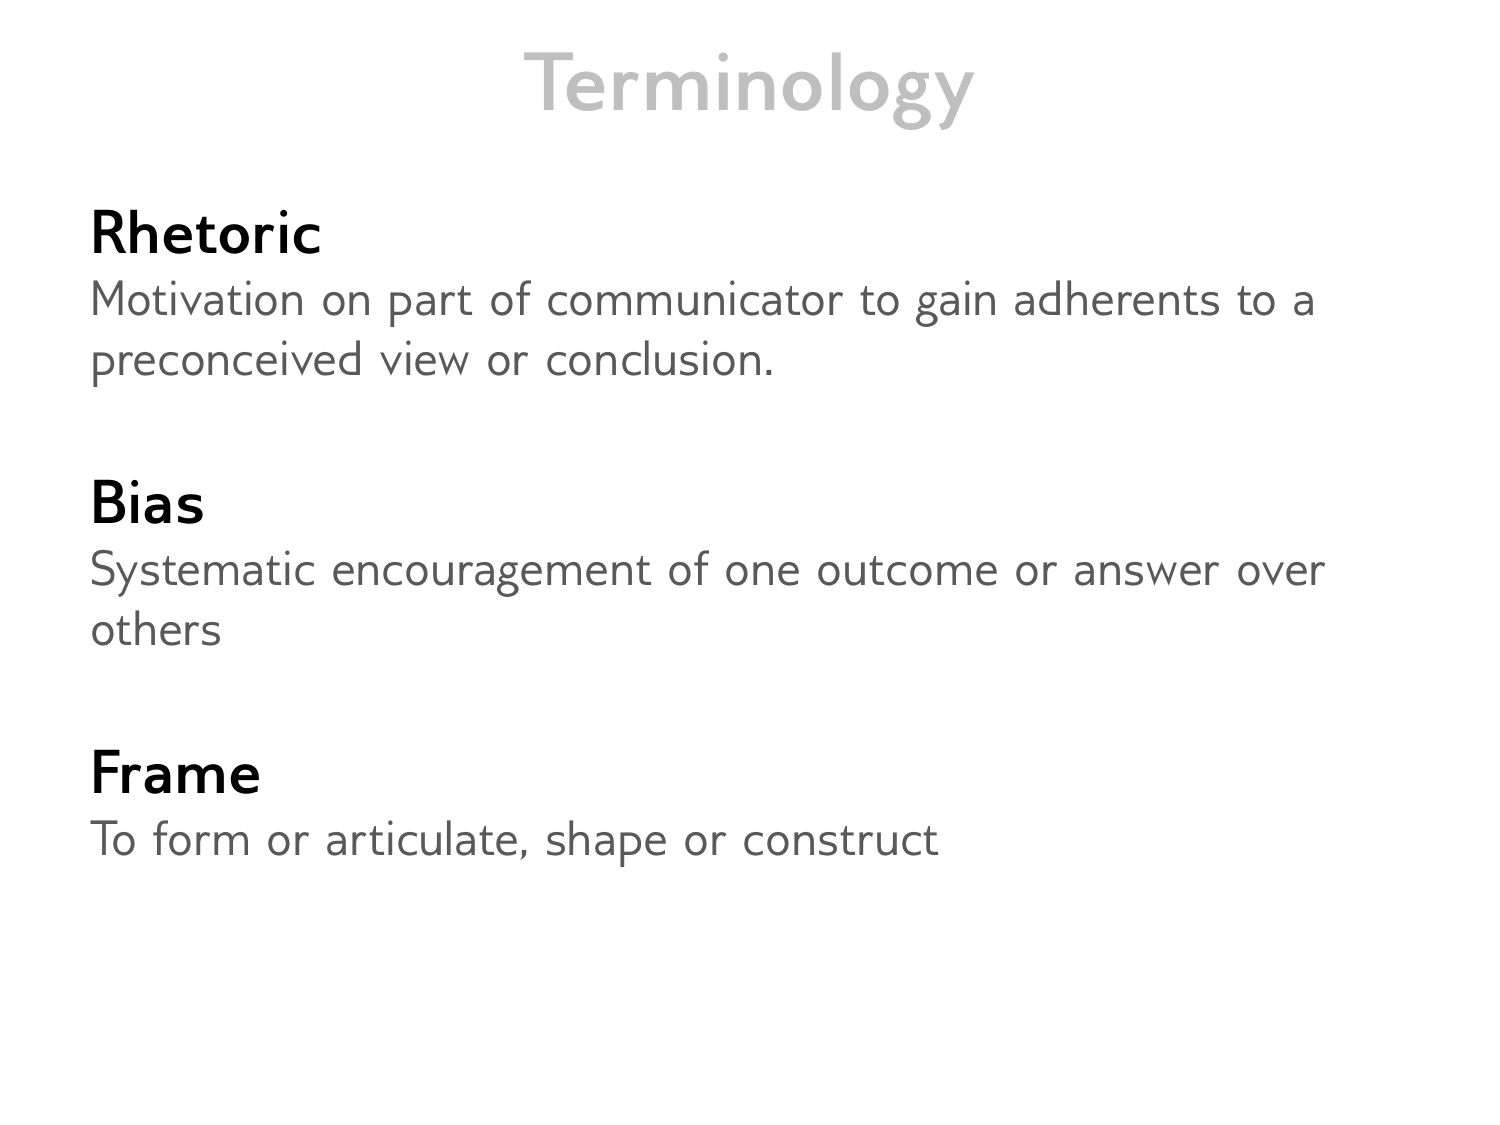

# Terminology
Rhetoric
Motivation on part of communicator to gain adherents to a preconceived view or conclusion.

Bias
Systematic encouragement of one outcome or answer over others

Frame
To form or articulate, shape or construct